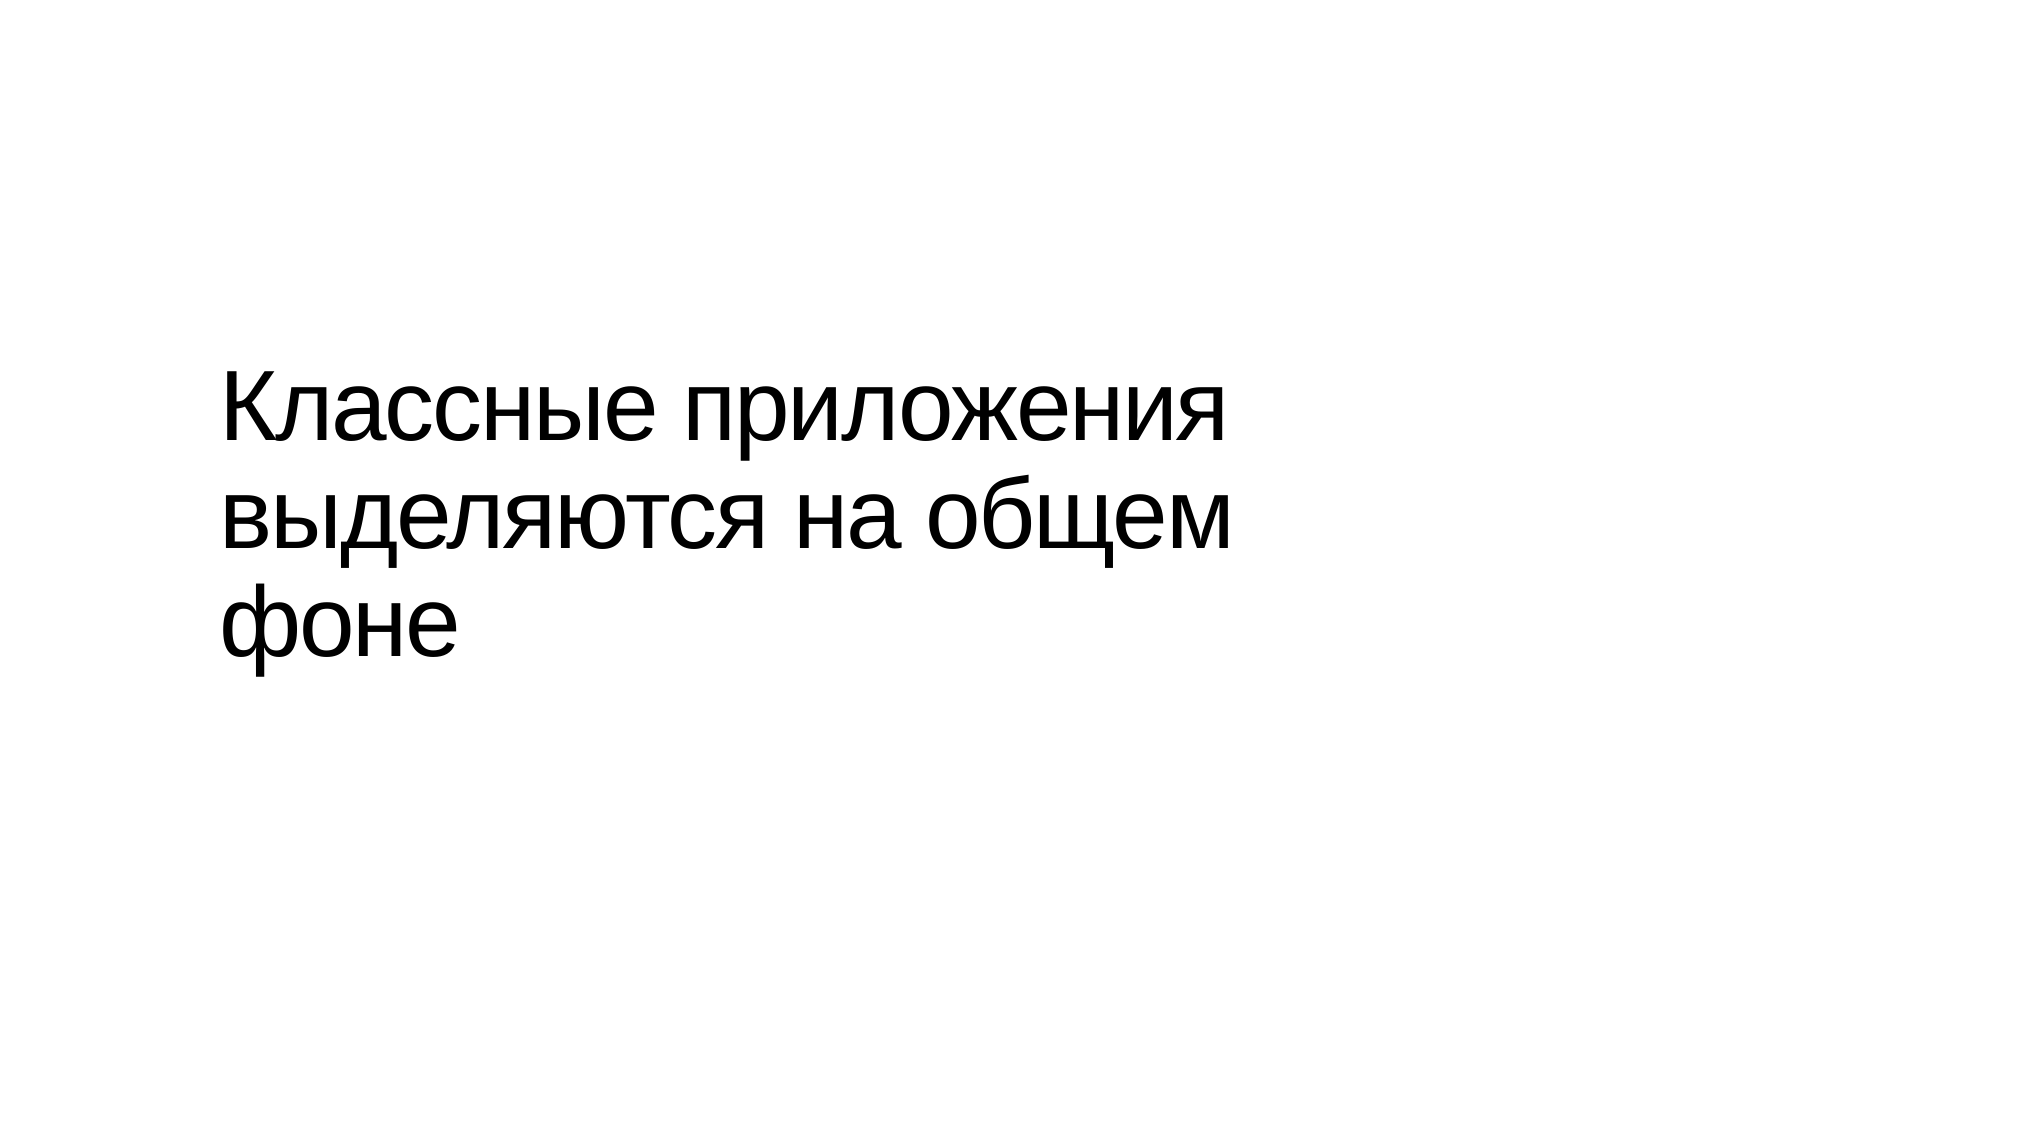

# Классные приложения выделяются на общем фоне